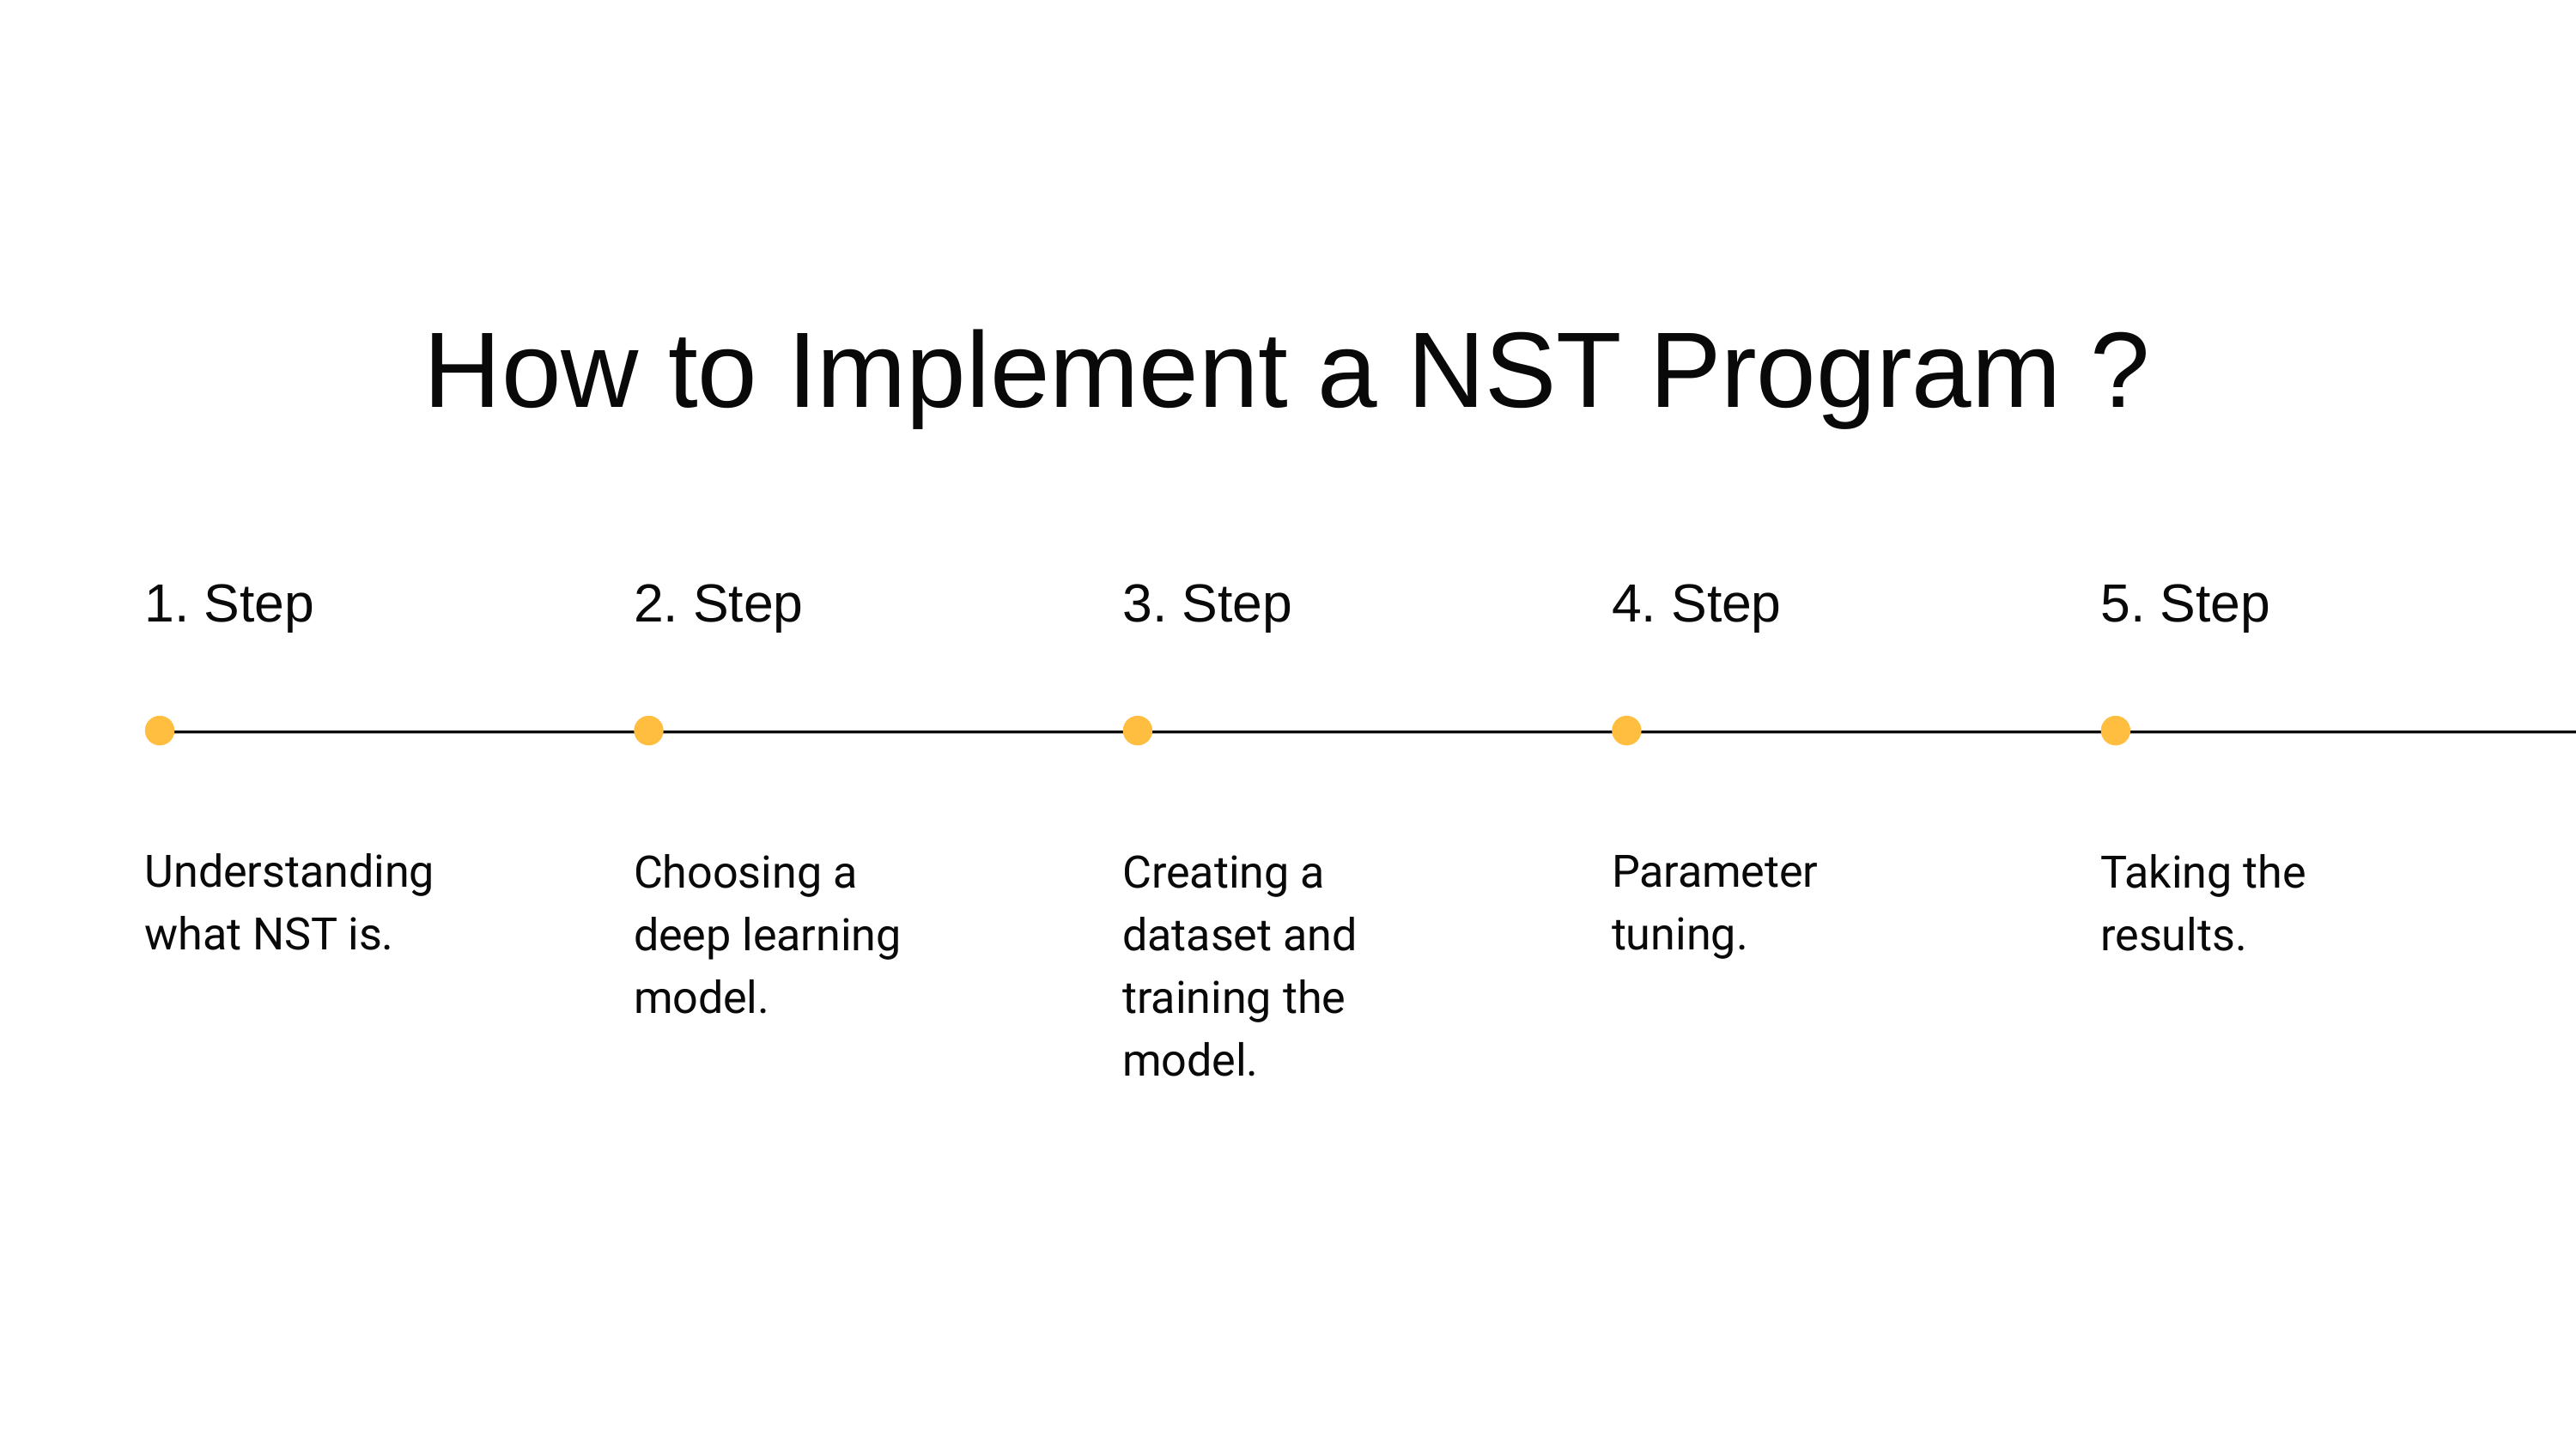

How to Implement a NST Program ?
1. Step
2. Step
3. Step
4. Step
5. Step

Understanding what NST is.

Choosing a deep learning model.

Creating a dataset and training the model.

Parameter tuning.

Taking the results.